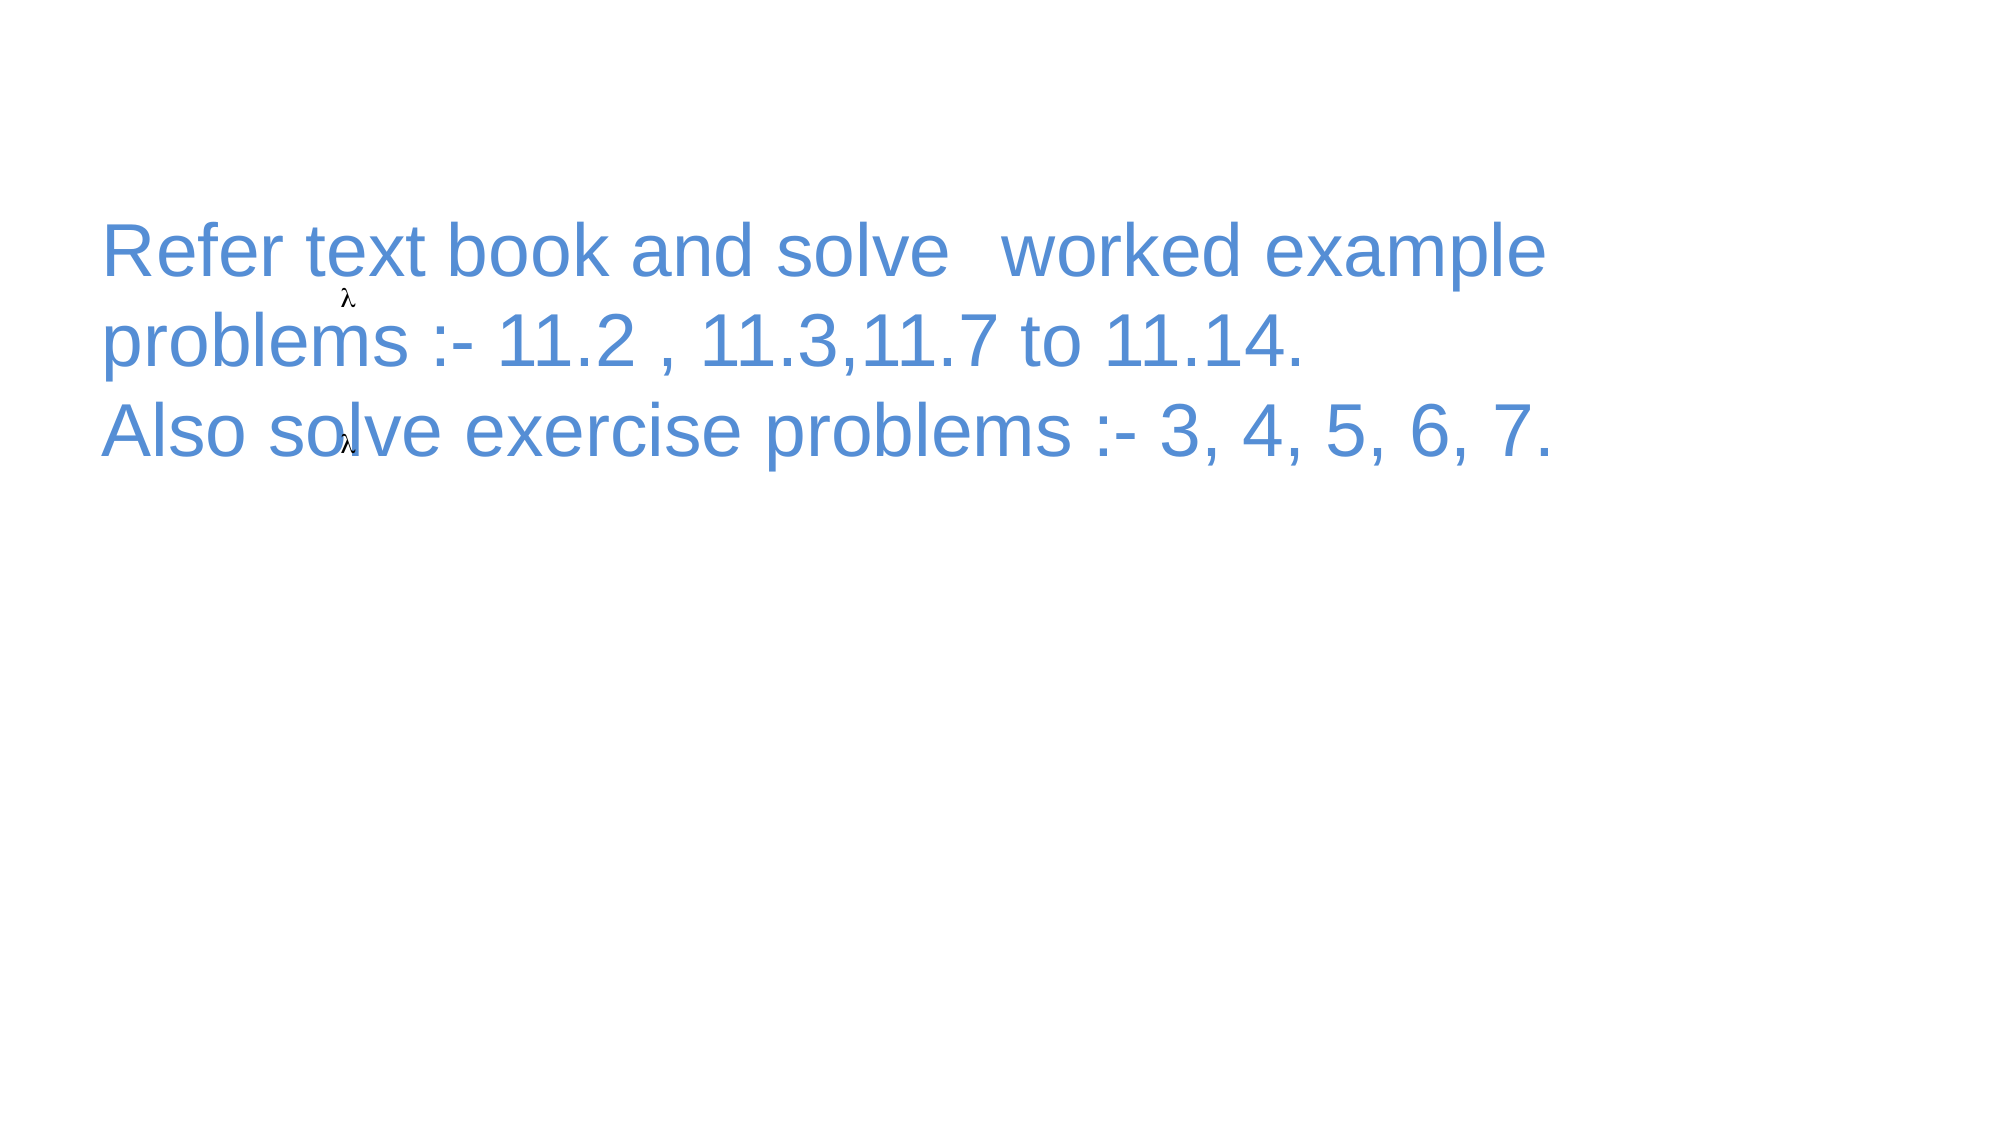

Refer text book and solve	worked example  problems :- 11.2 , 11.3,11.7 to 11.14.
Also solve exercise problems :- 3, 4, 5, 6, 7.
λ
λ